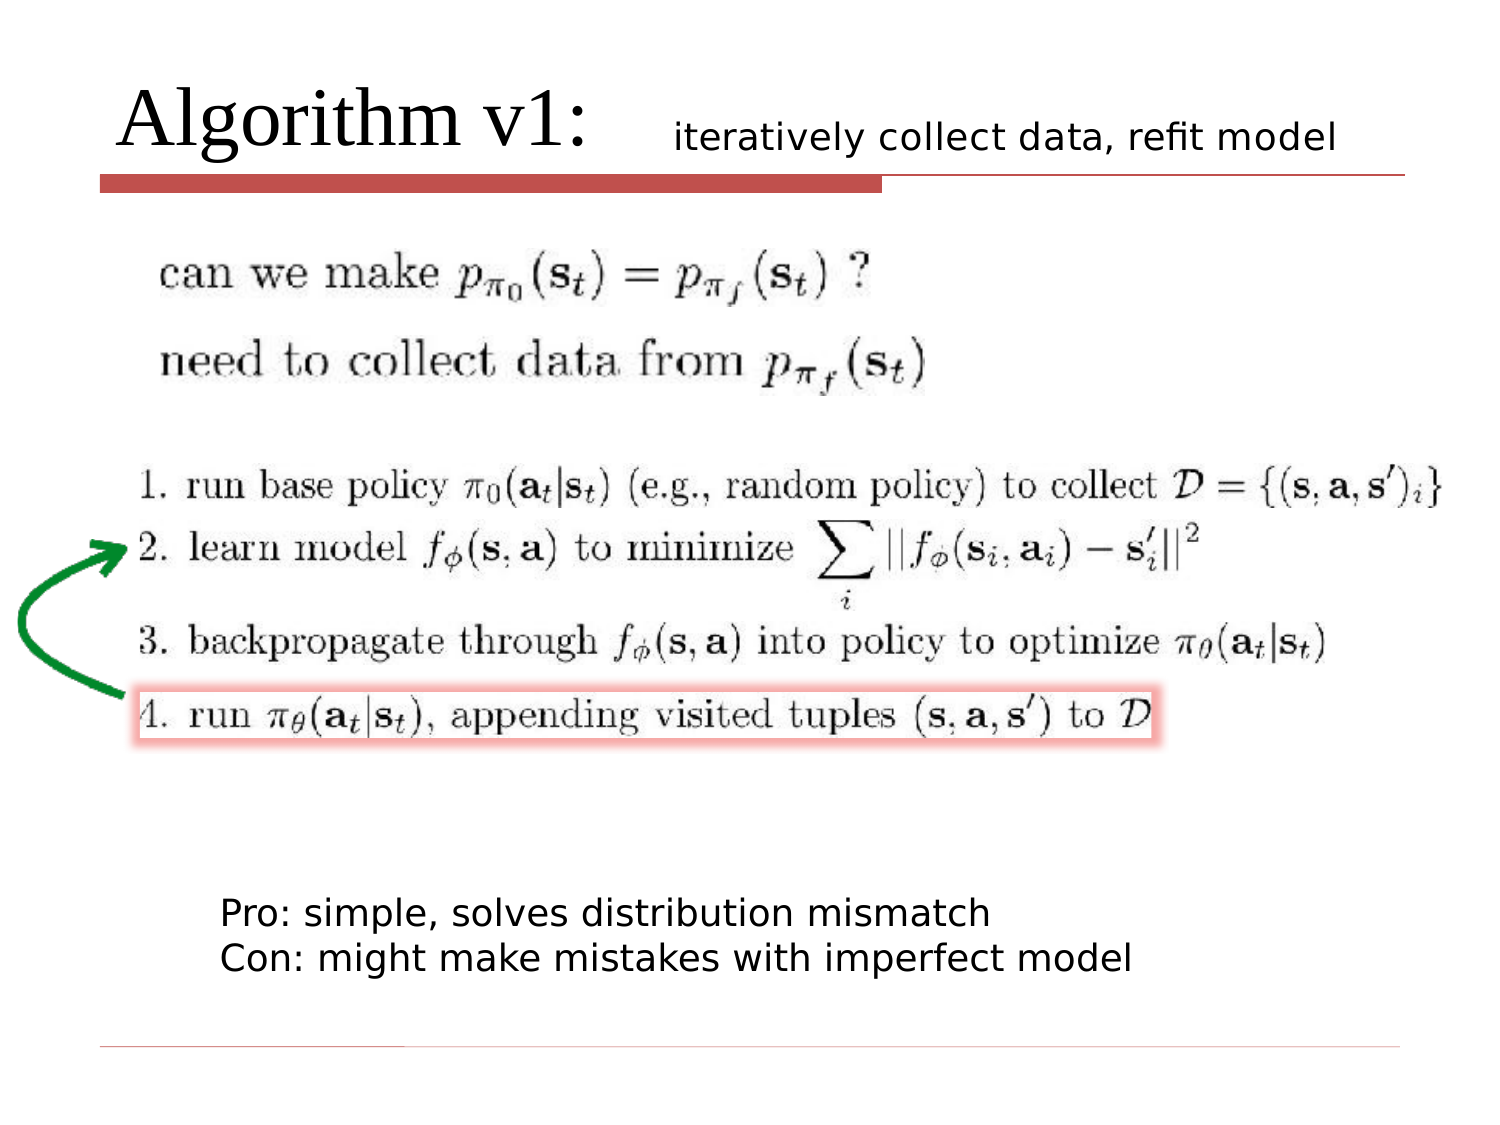

# Algorithm v1:
iteratively collect data, refit model

Pro: simple, solves distribution mismatch
Con: might make mistakes with imperfect model